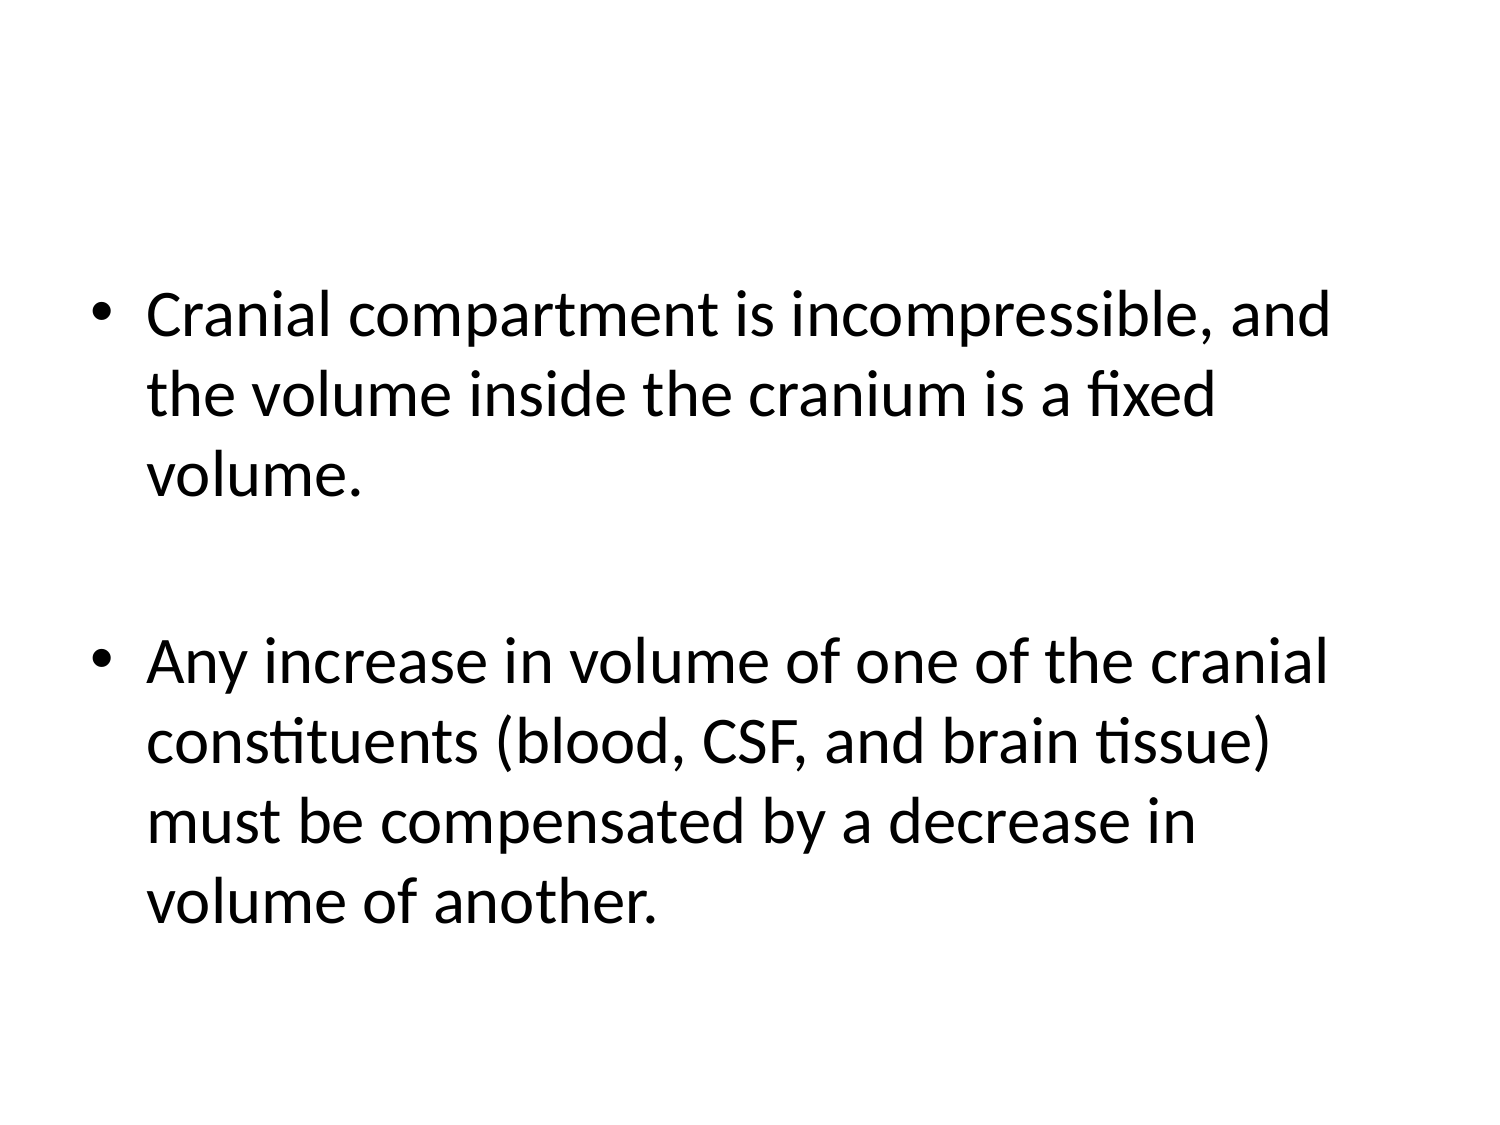

#
Cranial compartment is incompressible, and the volume inside the cranium is a fixed volume.

Any increase in volume of one of the cranial constituents (blood, CSF, and brain tissue) must be compensated by a decrease in volume of another.